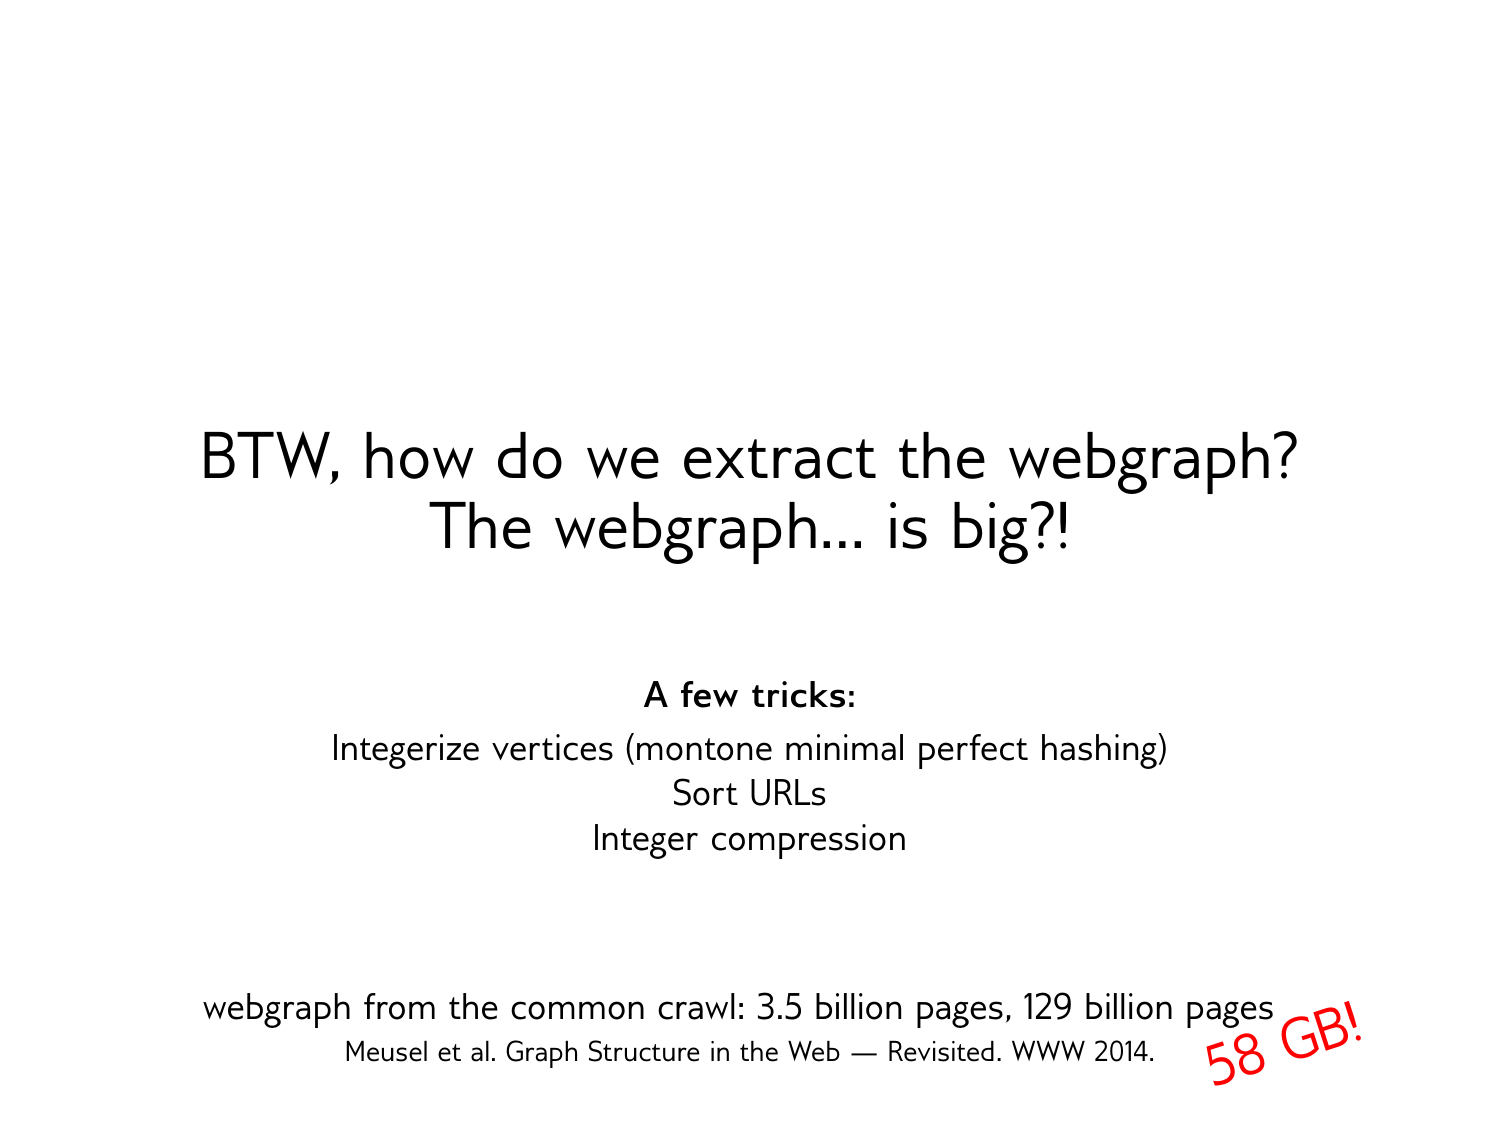

BTW, how do we extract the webgraph?
The webgraph… is big?!
A few tricks:
Integerize vertices (montone minimal perfect hashing)
Sort URLs
Integer compression
webgraph from the common crawl: 3.5 billion pages, 129 billion pages
58 GB!
Meusel et al. Graph Structure in the Web — Revisited. WWW 2014.